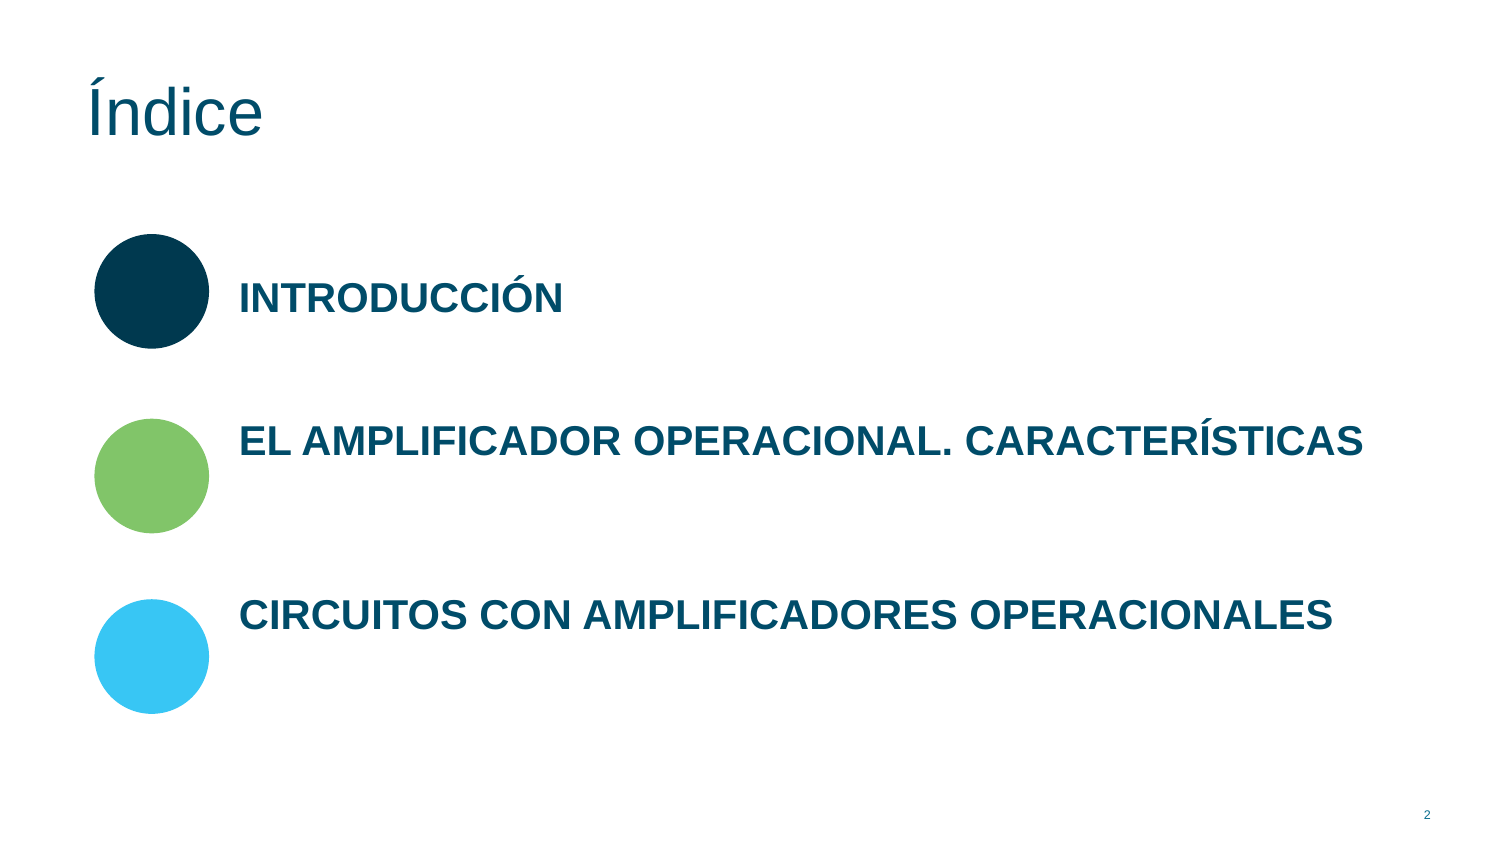

# Índice

INTRODUCCIÓN

EL AMPLIFICADOR OPERACIONAL. CARACTERÍSTICAS

CIRCUITOS CON AMPLIFICADORES OPERACIONALES